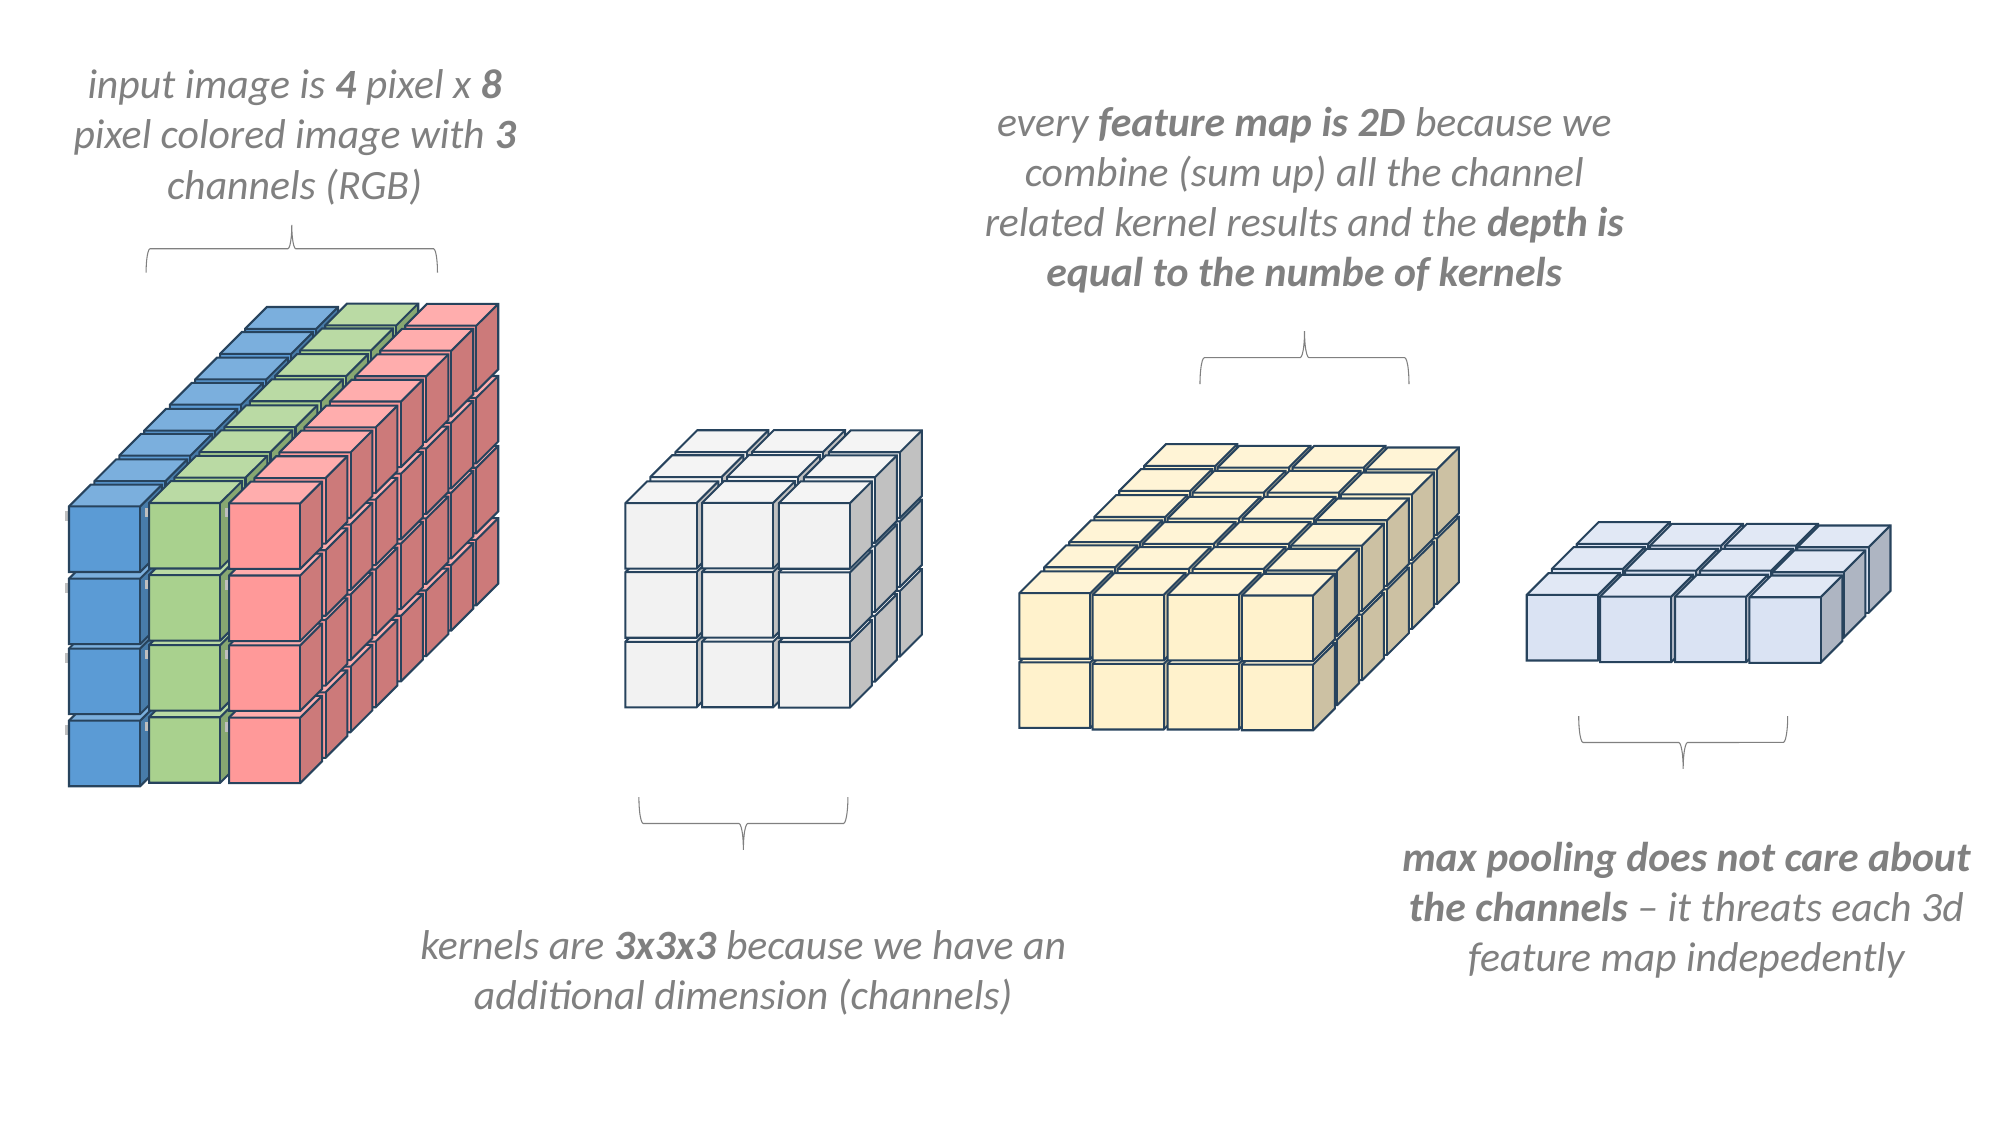

input image is 4 pixel x 8 pixel colored image with 3 channels (RGB)

every feature map is 2D because we combine (sum up) all the channel related kernel results and the depth is equal to the numbe of kernels

max pooling does not care about the channels – it threats each 3d feature map indepedently

kernels are 3x3x3 because we have an additional dimension (channels)